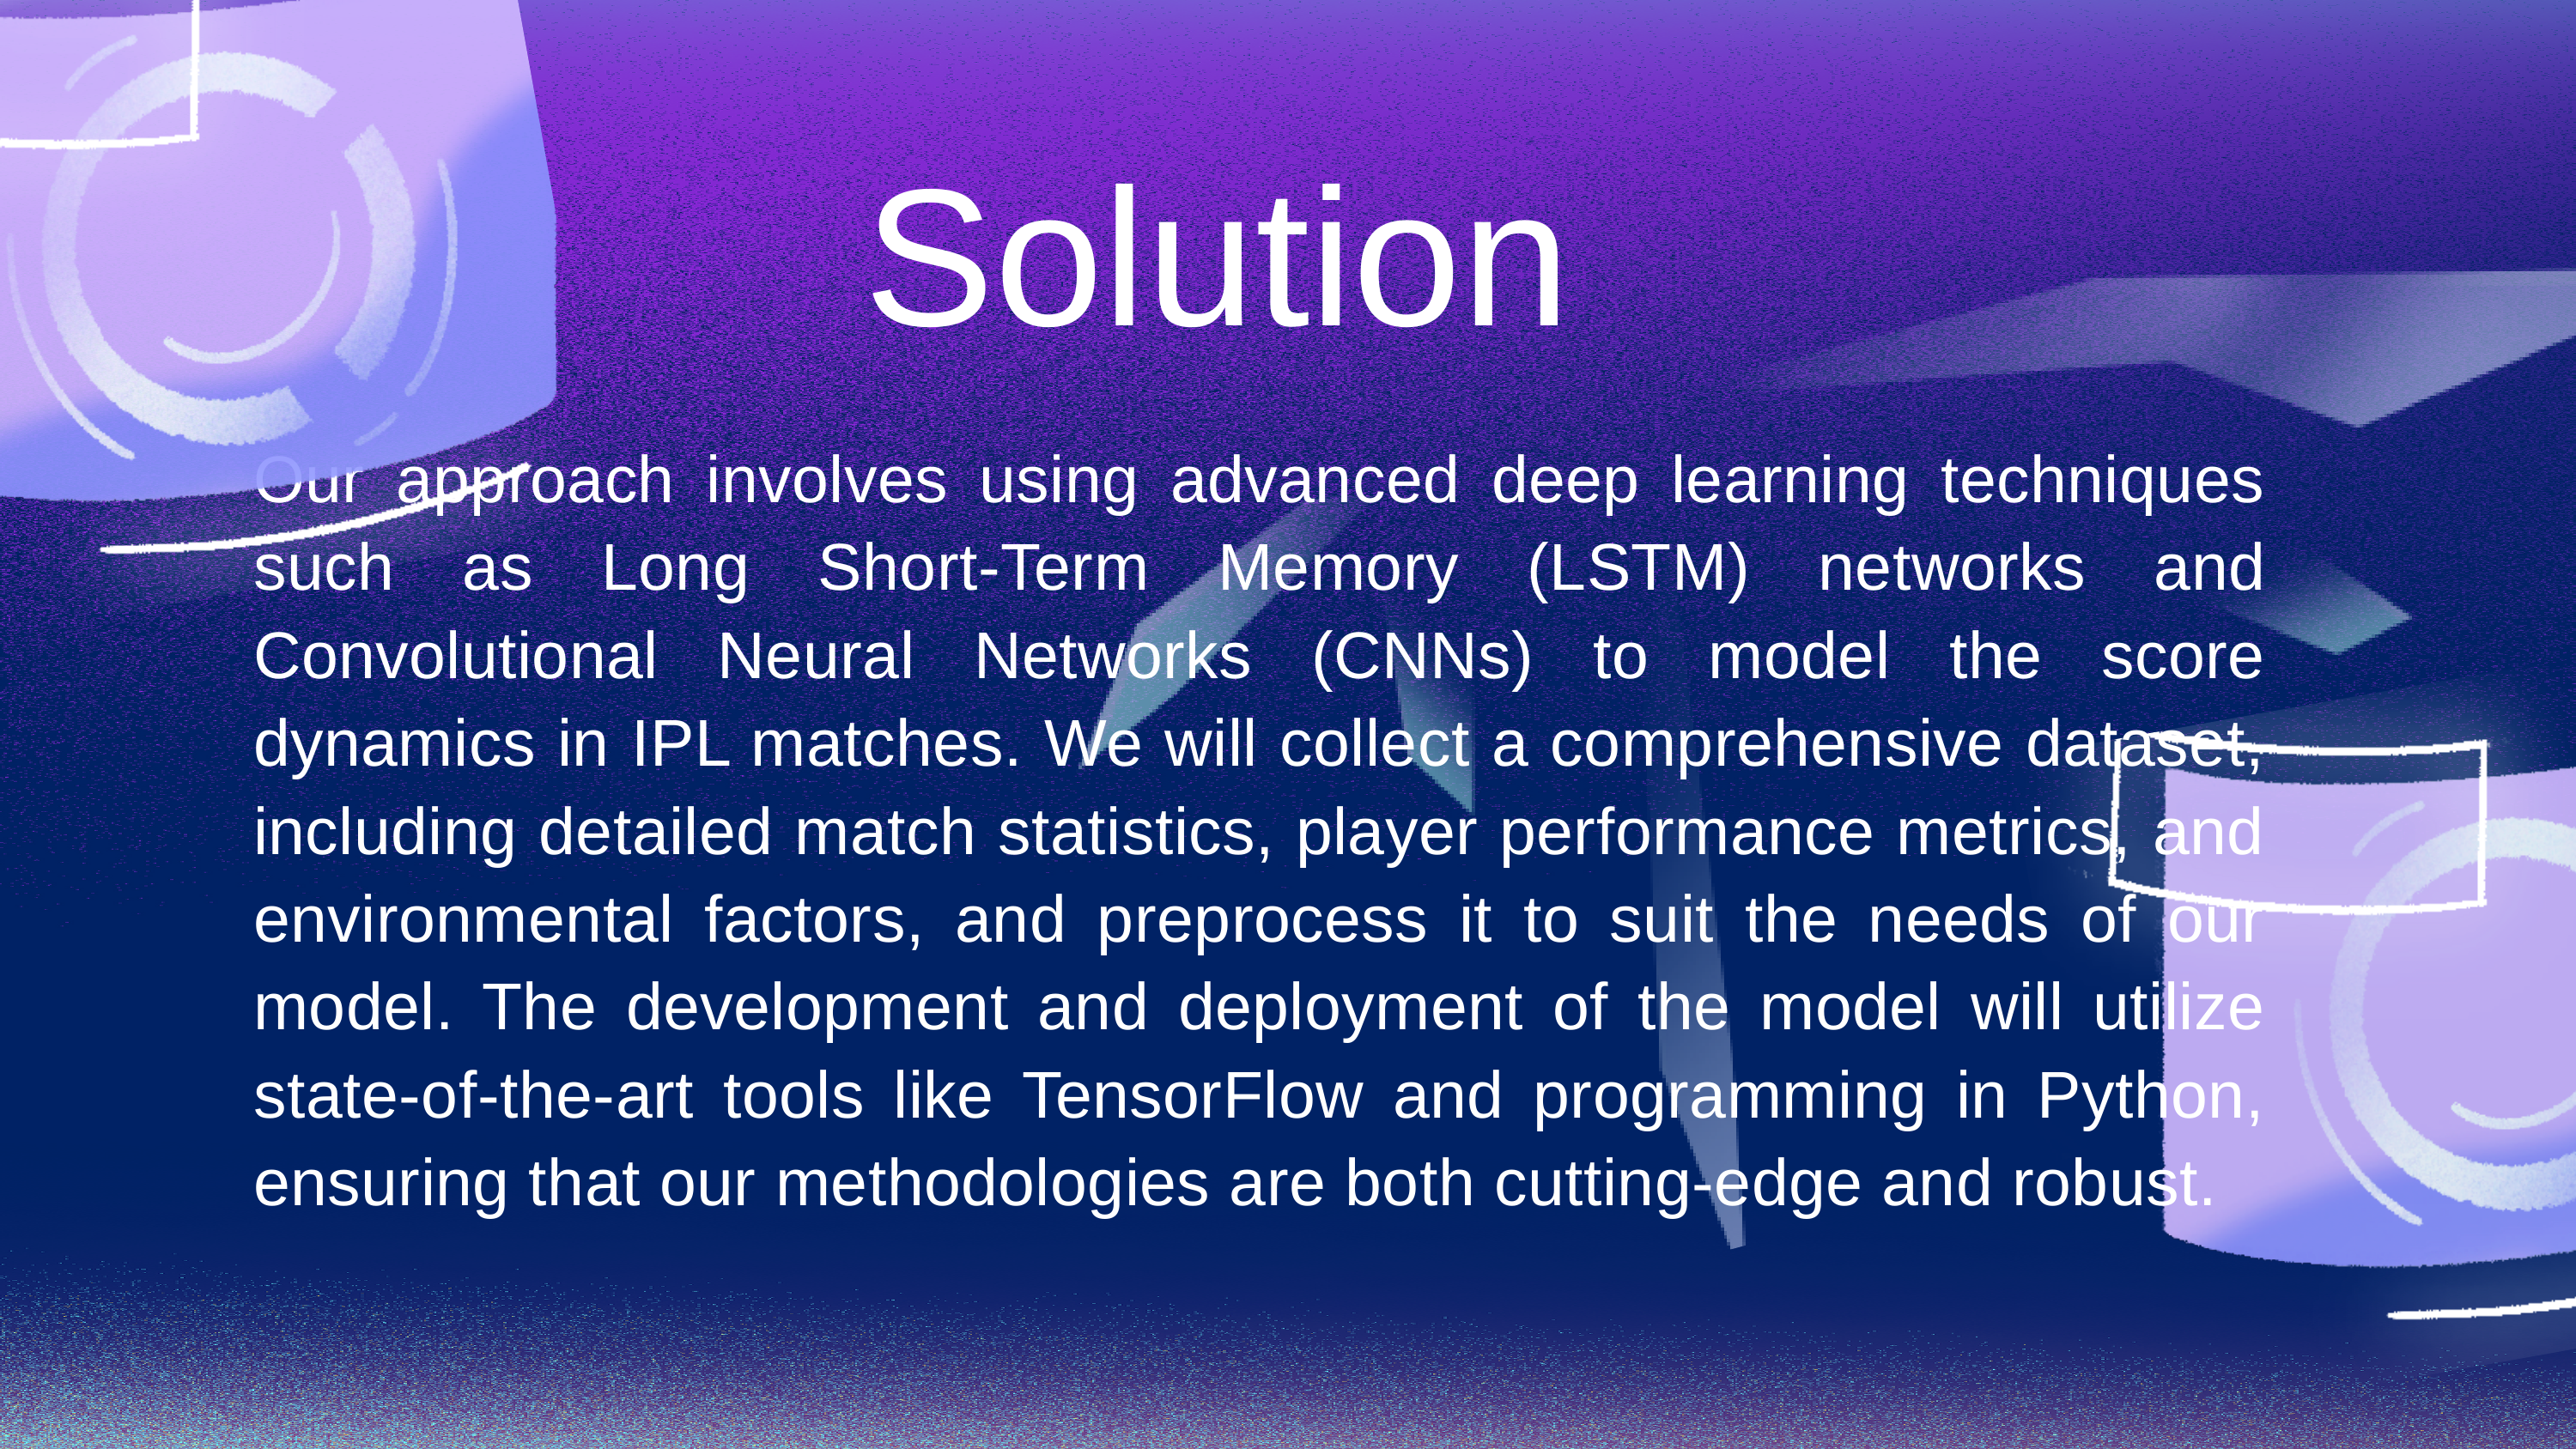

Solution

Our approach involves using advanced deep learning techniques such as Long Short-Term Memory (LSTM) networks and Convolutional Neural Networks (CNNs) to model the score dynamics in IPL matches. We will collect a comprehensive dataset, including detailed match statistics, player performance metrics, and environmental factors, and preprocess it to suit the needs of our model. The development and deployment of the model will utilize state-of-the-art tools like TensorFlow and programming in Python, ensuring that our methodologies are both cutting-edge and robust.